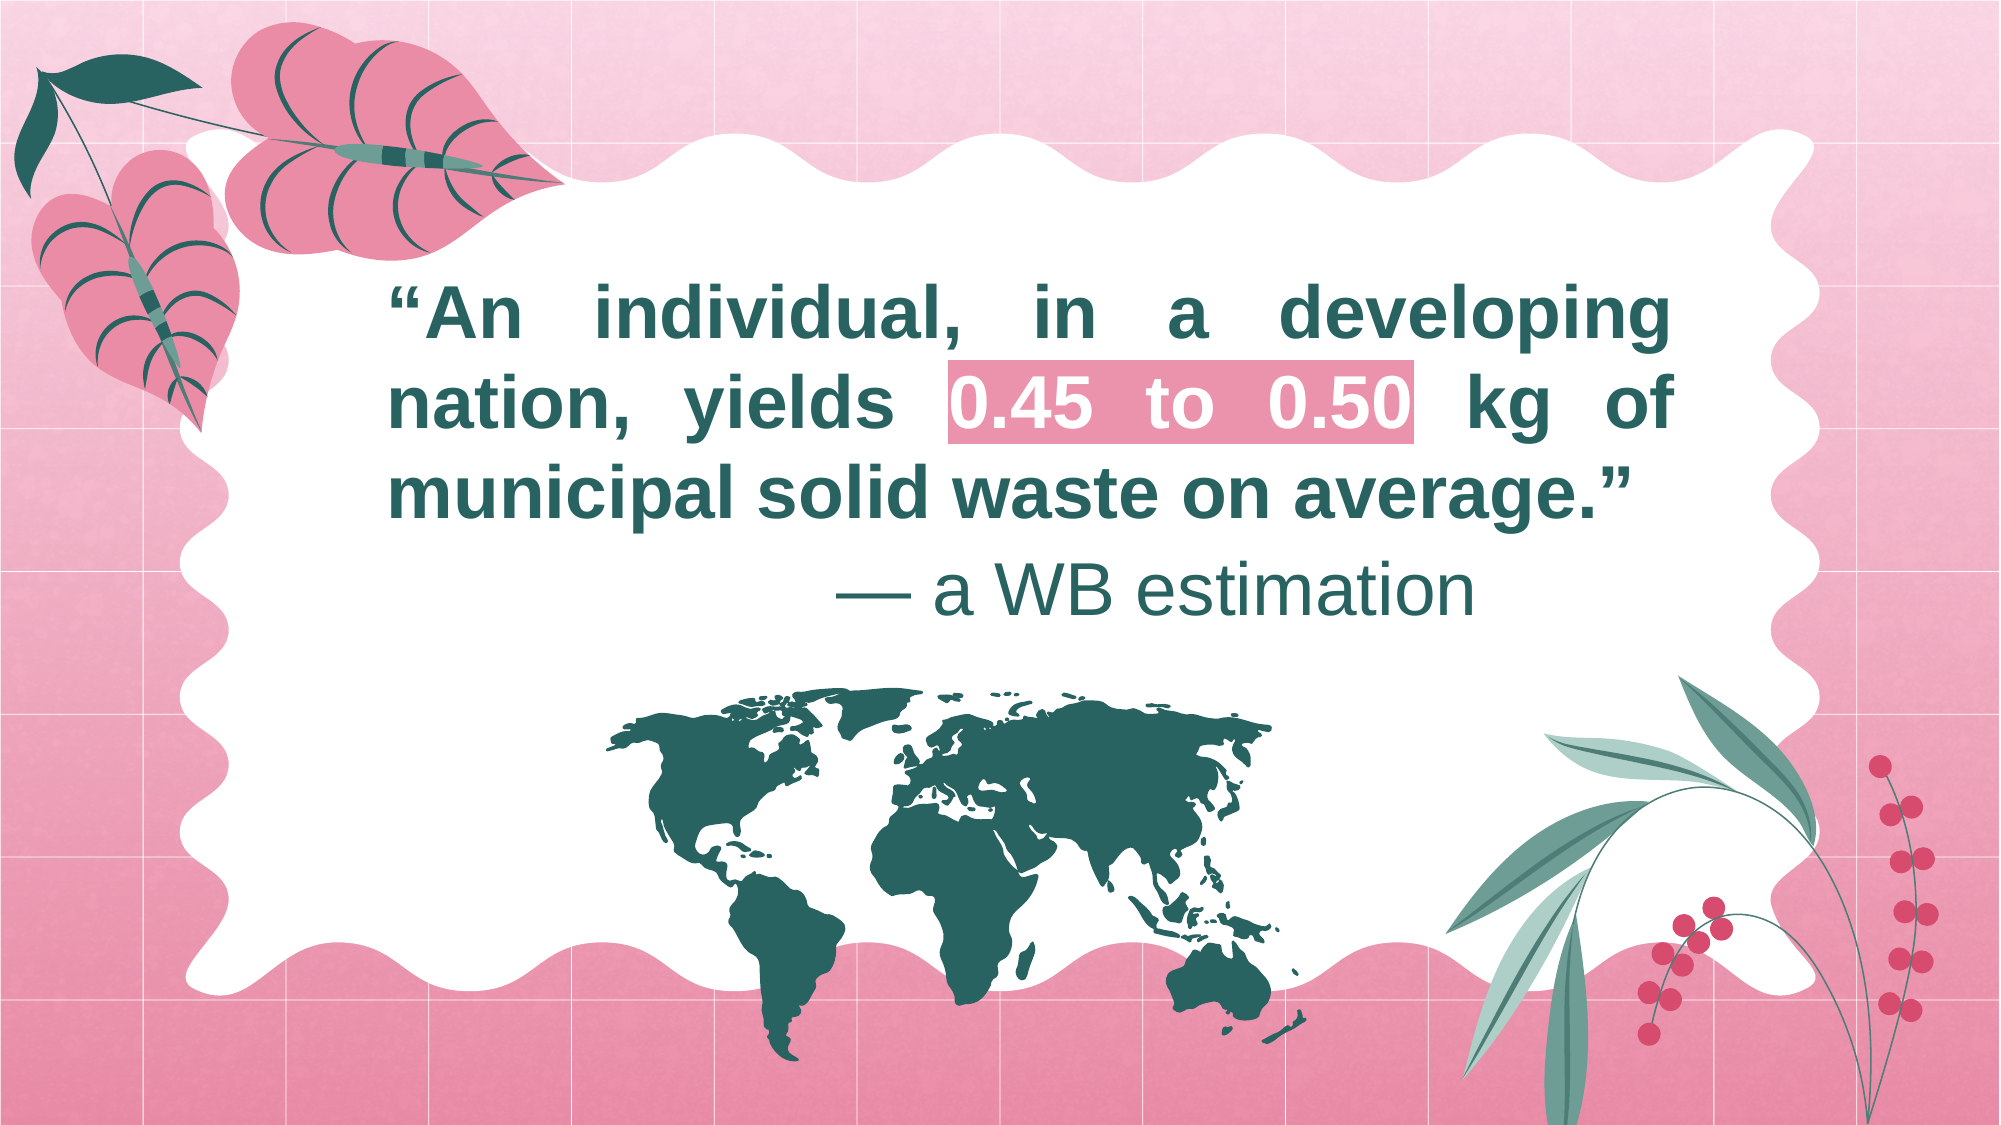

“An individual, in a developing nation, yields 0.45 to 0.50 kg of municipal solid waste on average.”
# — a WB estimation